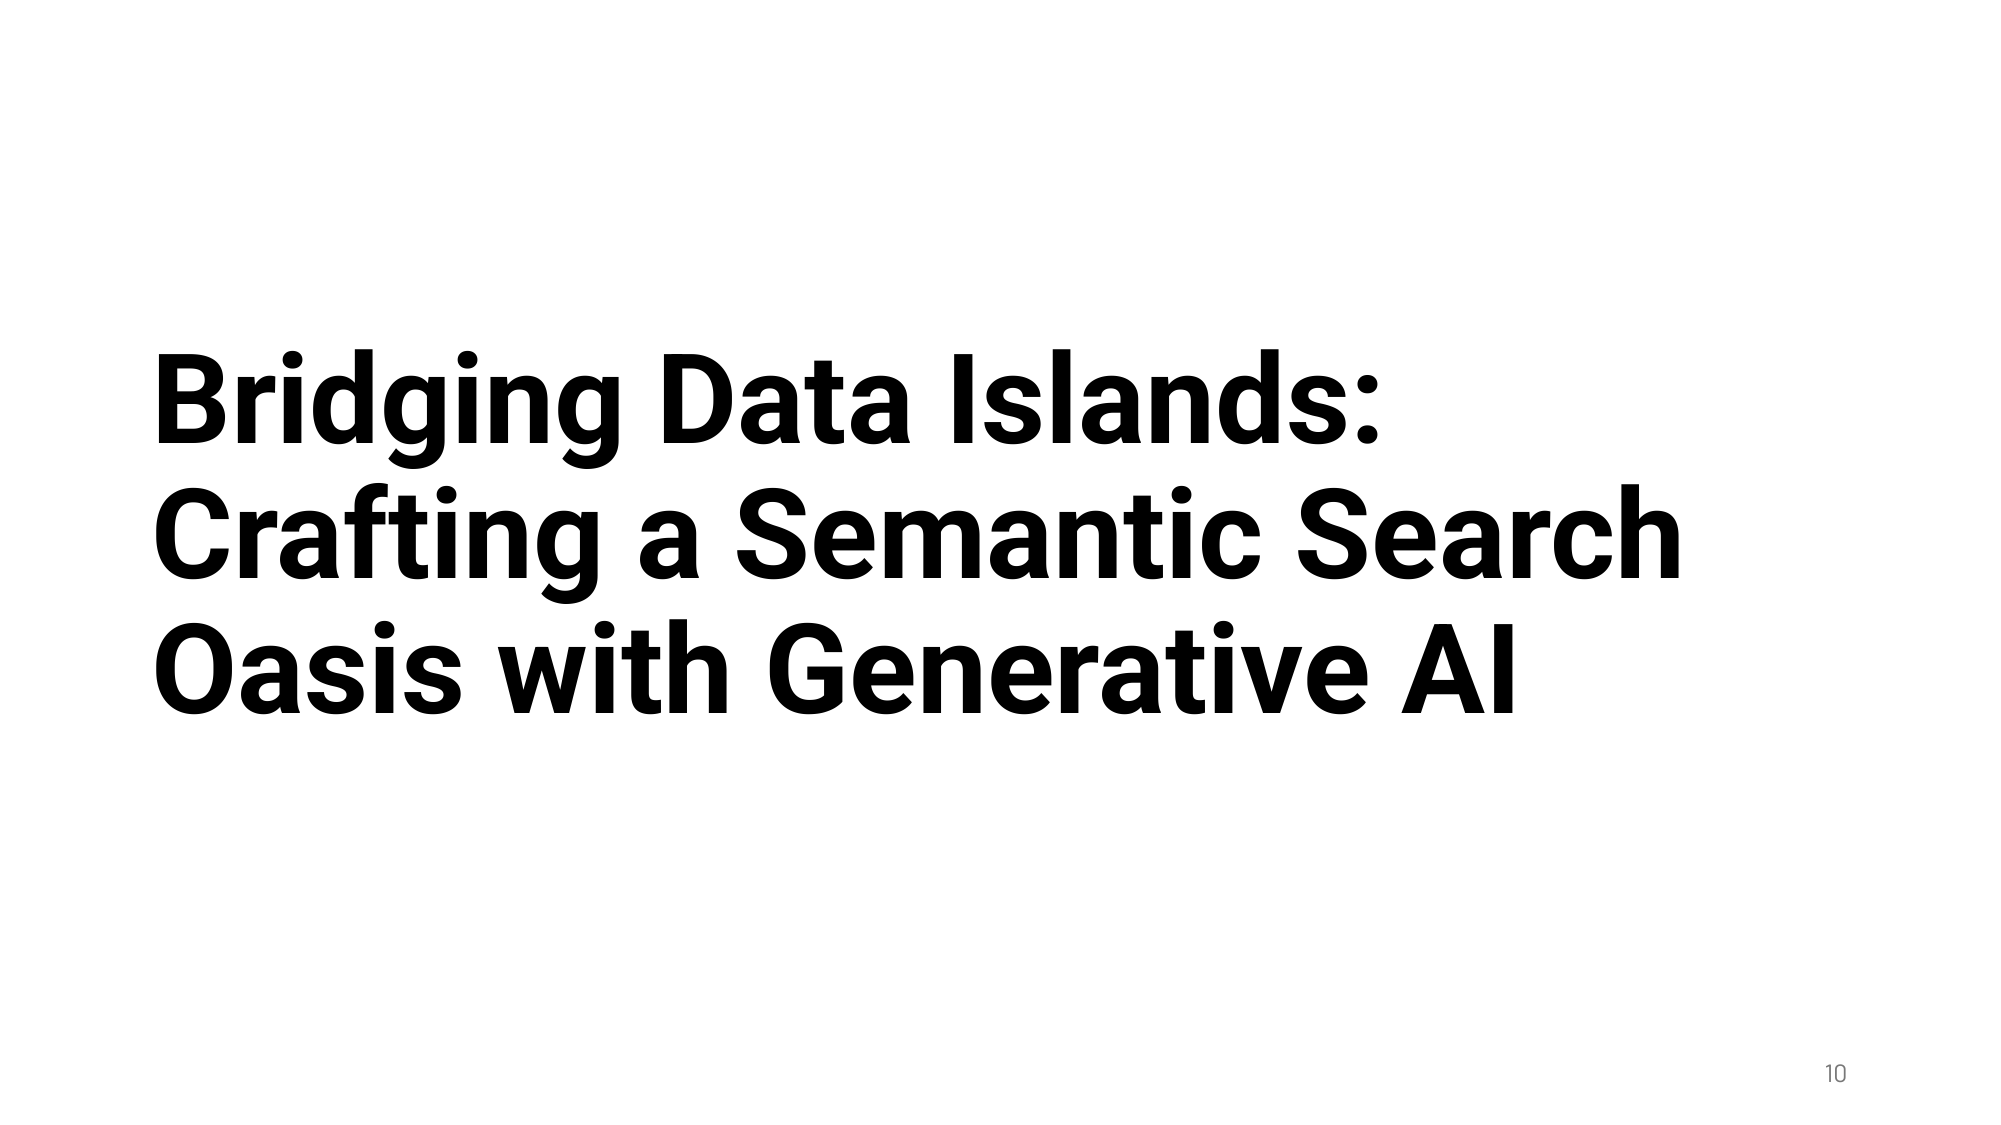

# Bridging Data Islands: Crafting a Semantic Search Oasis with Generative AI

10